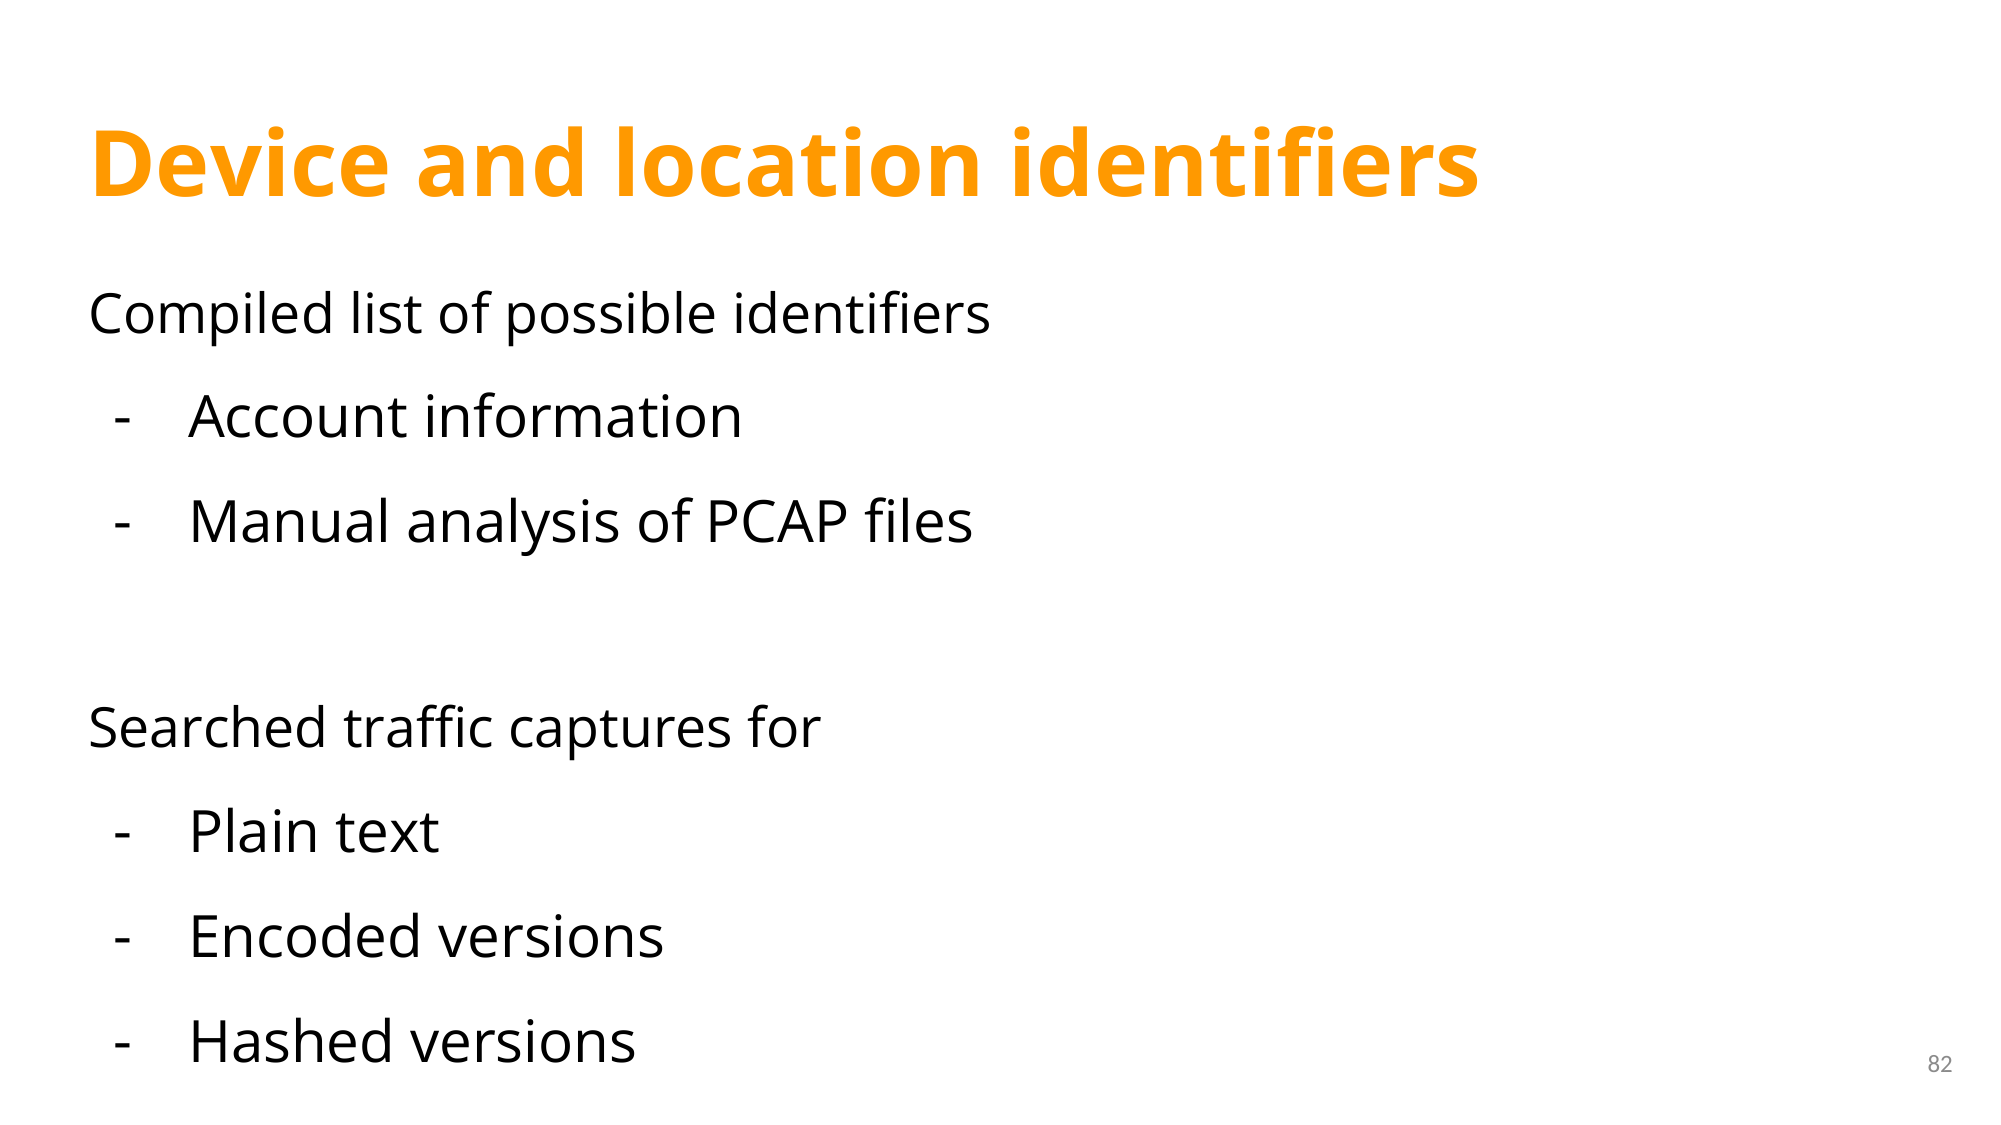

# Device and location identifiers
Compiled list of possible identifiers
Account information
Manual analysis of PCAP files

Searched traffic captures for
Plain text
Encoded versions
Hashed versions
82